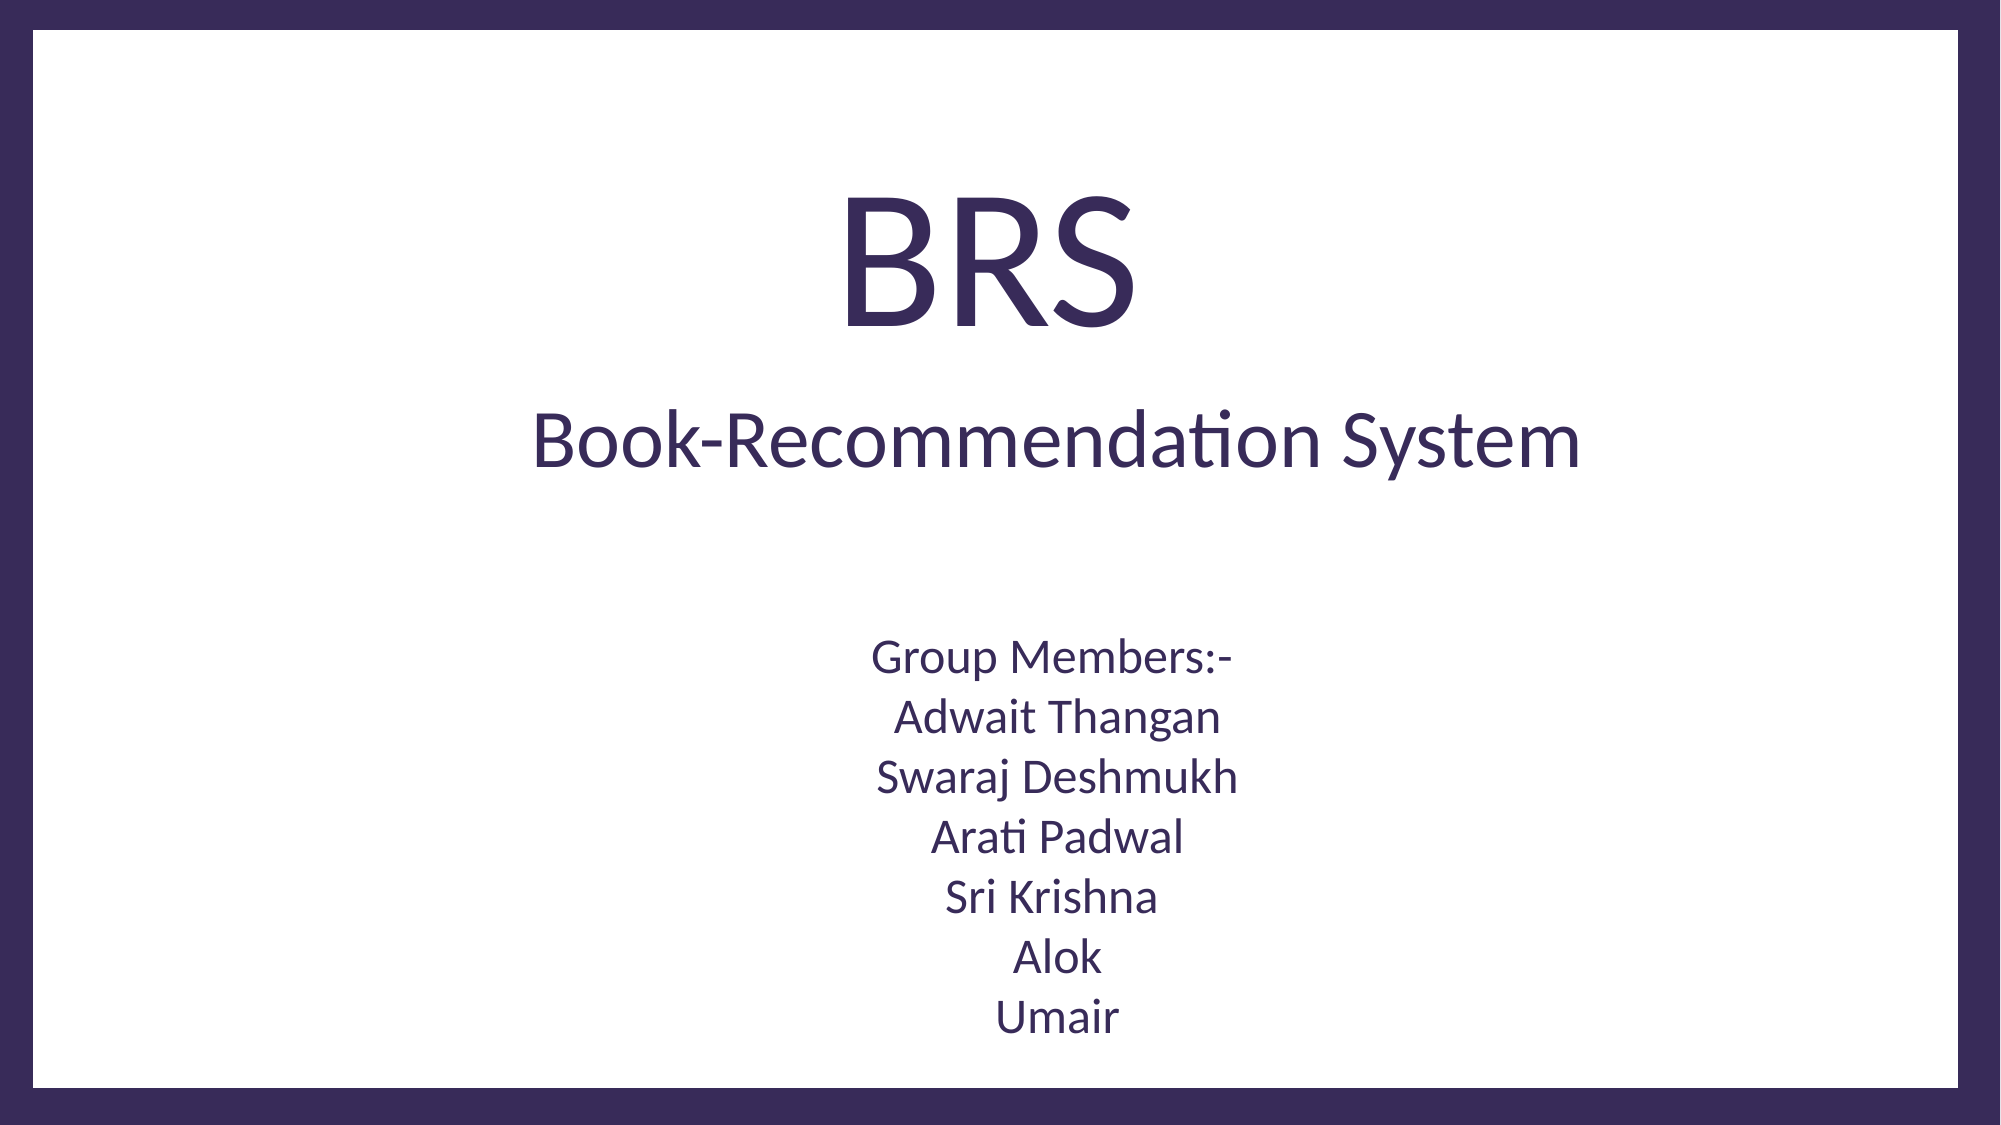

BRS
Book-Recommendation System

Group Members:-
Adwait Thangan
Swaraj Deshmukh
Arati Padwal
Sri Krishna
Alok
Umair